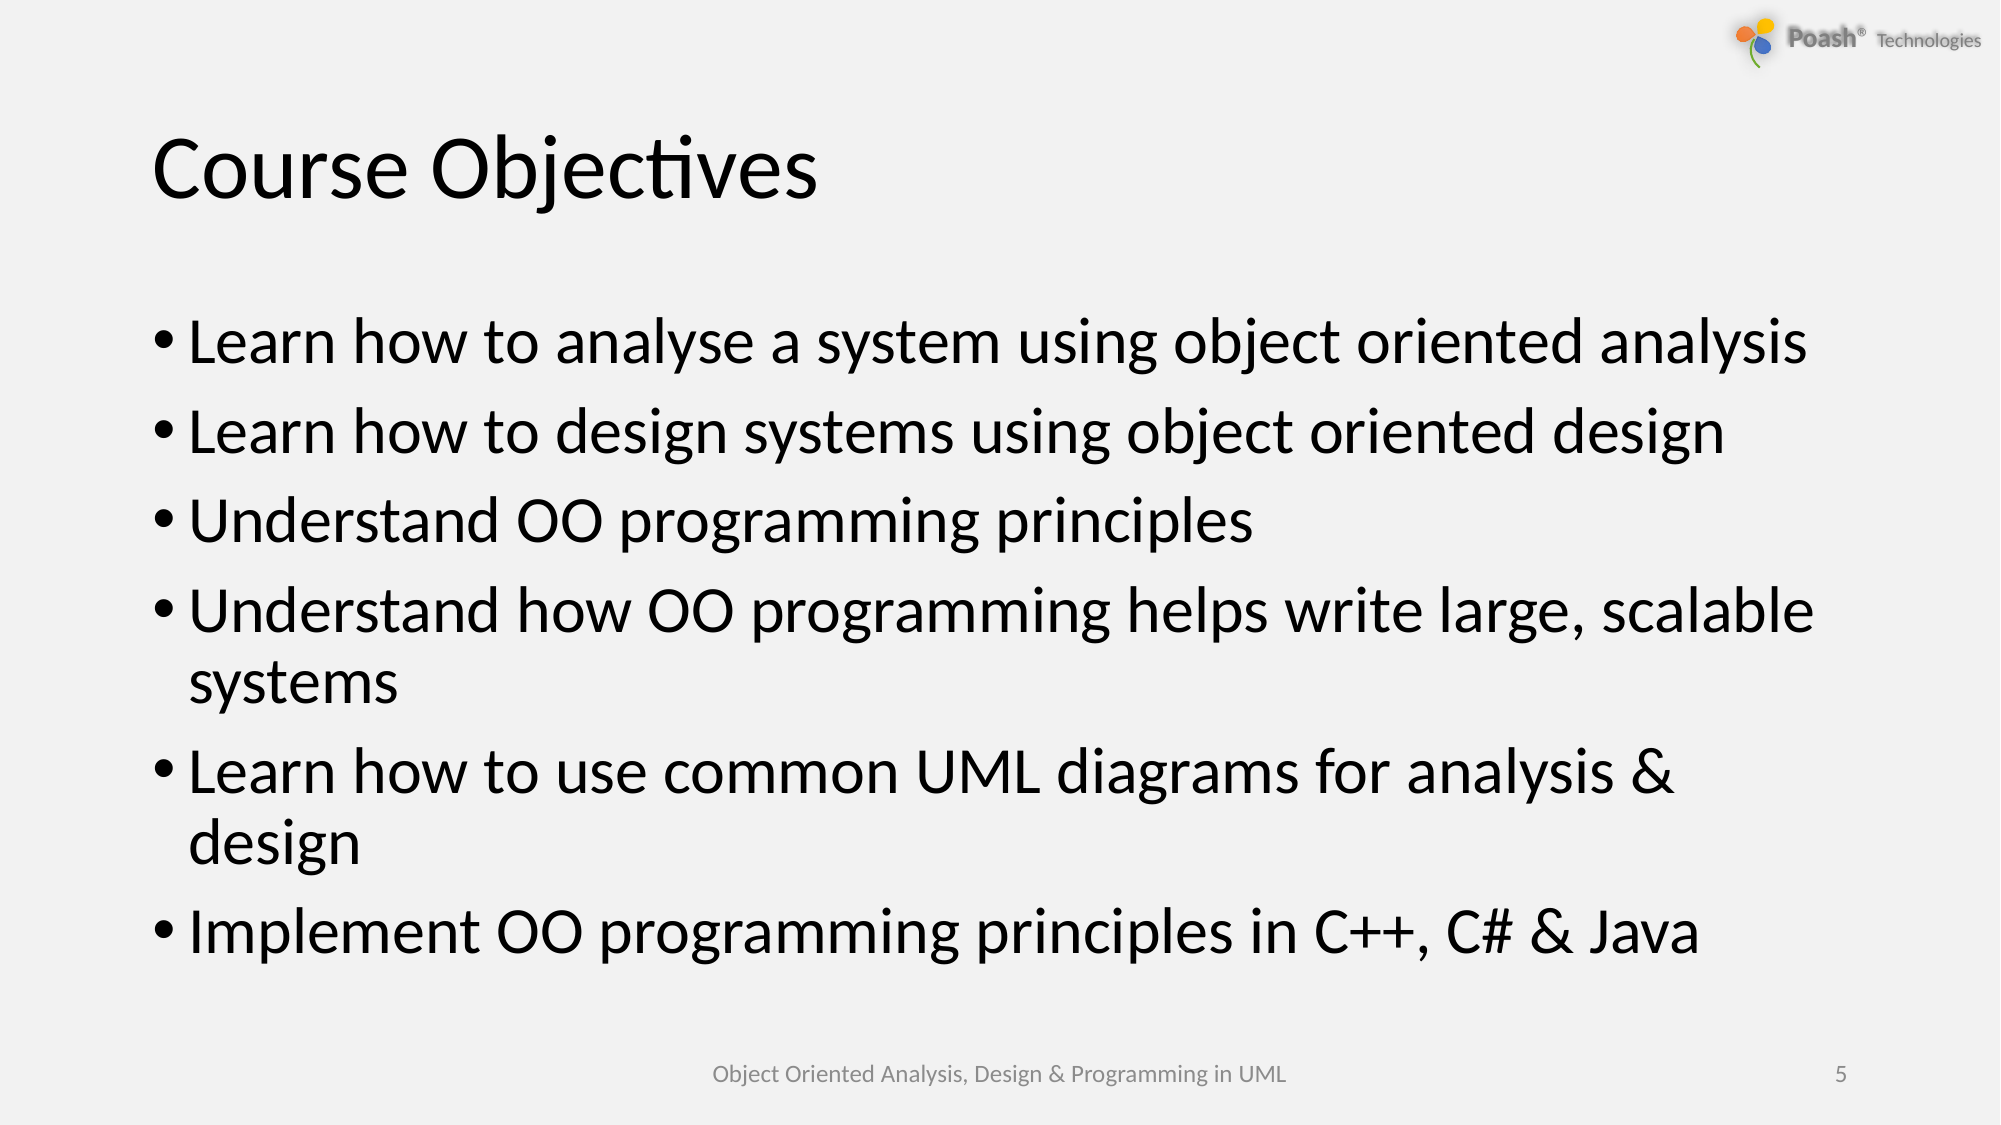

# Course Objectives
Learn how to analyse a system using object oriented analysis
Learn how to design systems using object oriented design
Understand OO programming principles
Understand how OO programming helps write large, scalable systems
Learn how to use common UML diagrams for analysis & design
Implement OO programming principles in C++, C# & Java

Object Oriented Analysis, Design & Programming in UML
5